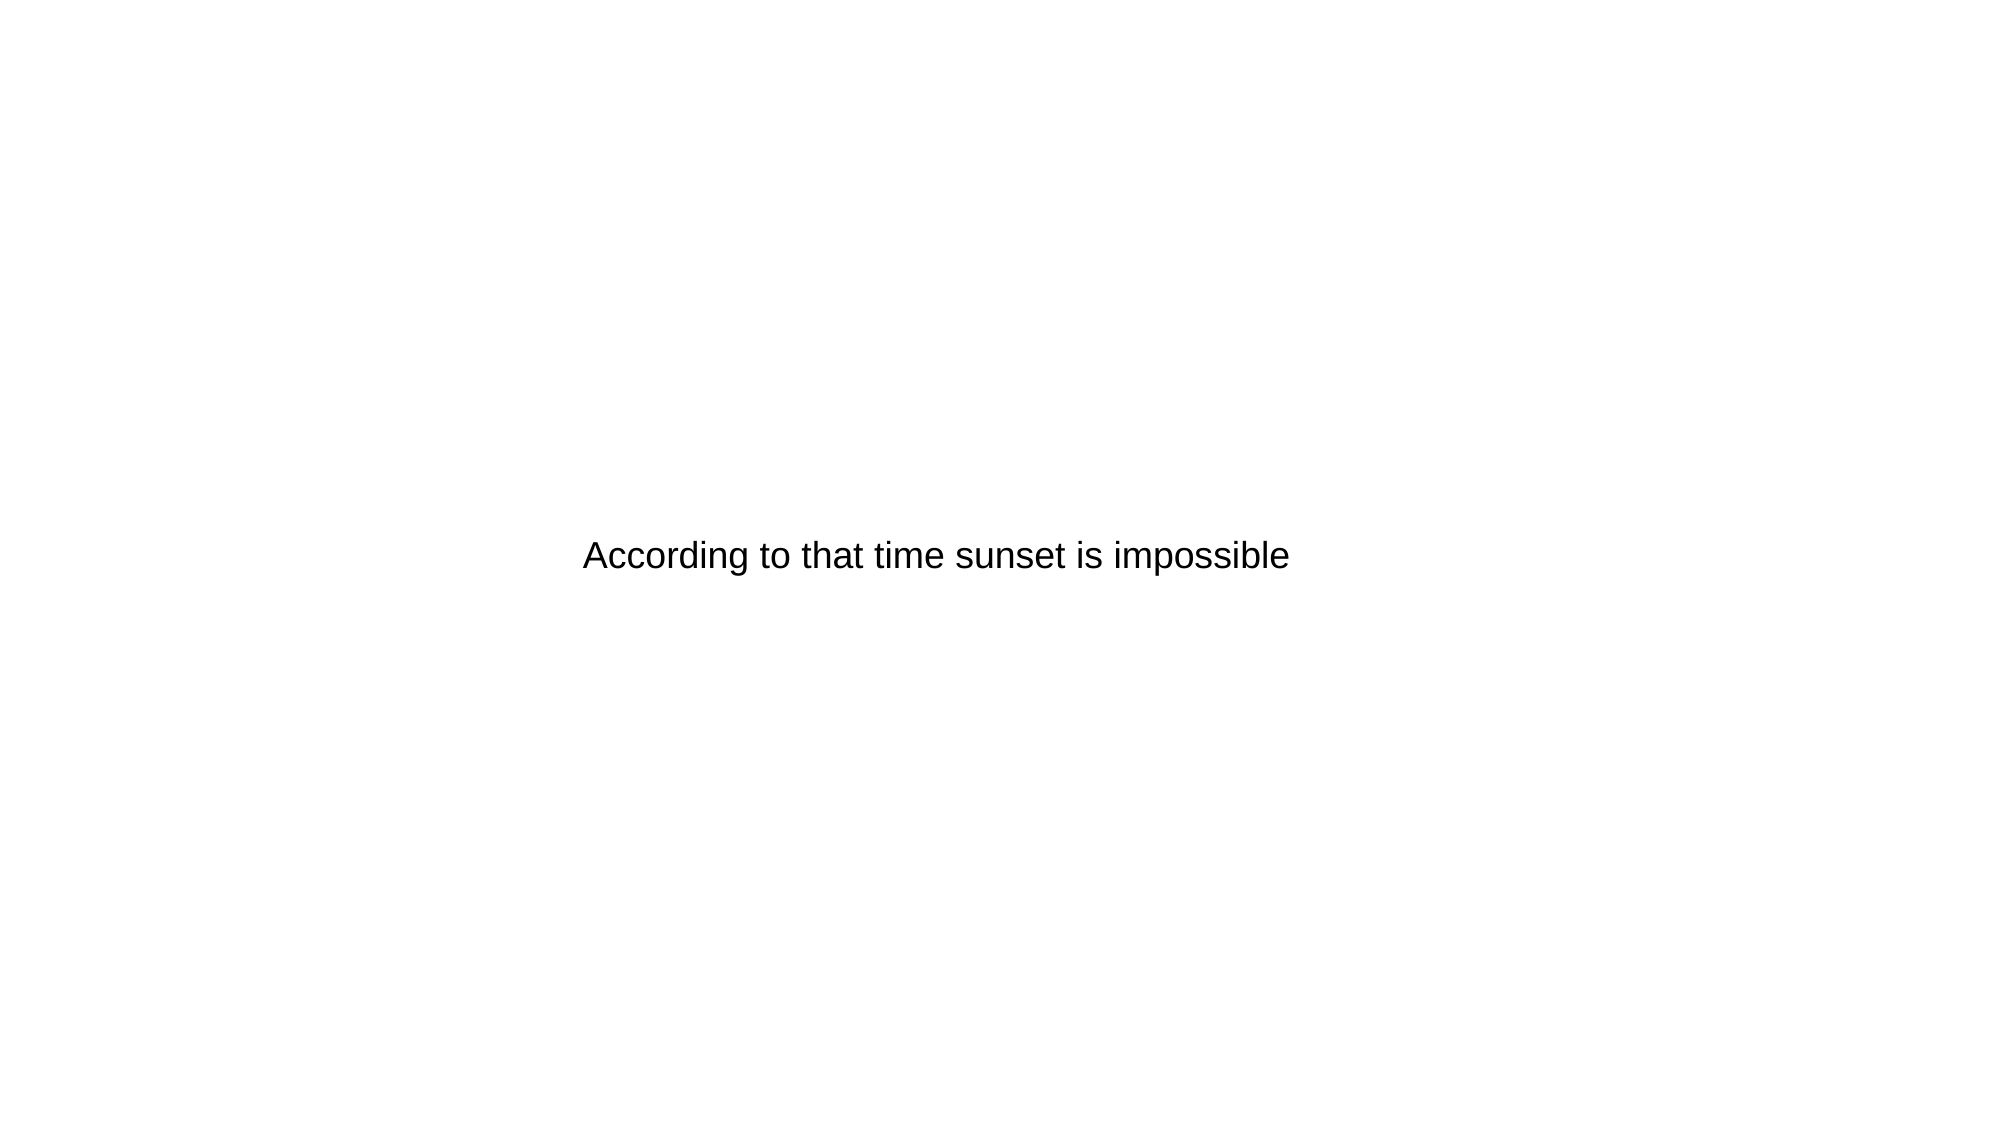

According to that time sunset is impossible